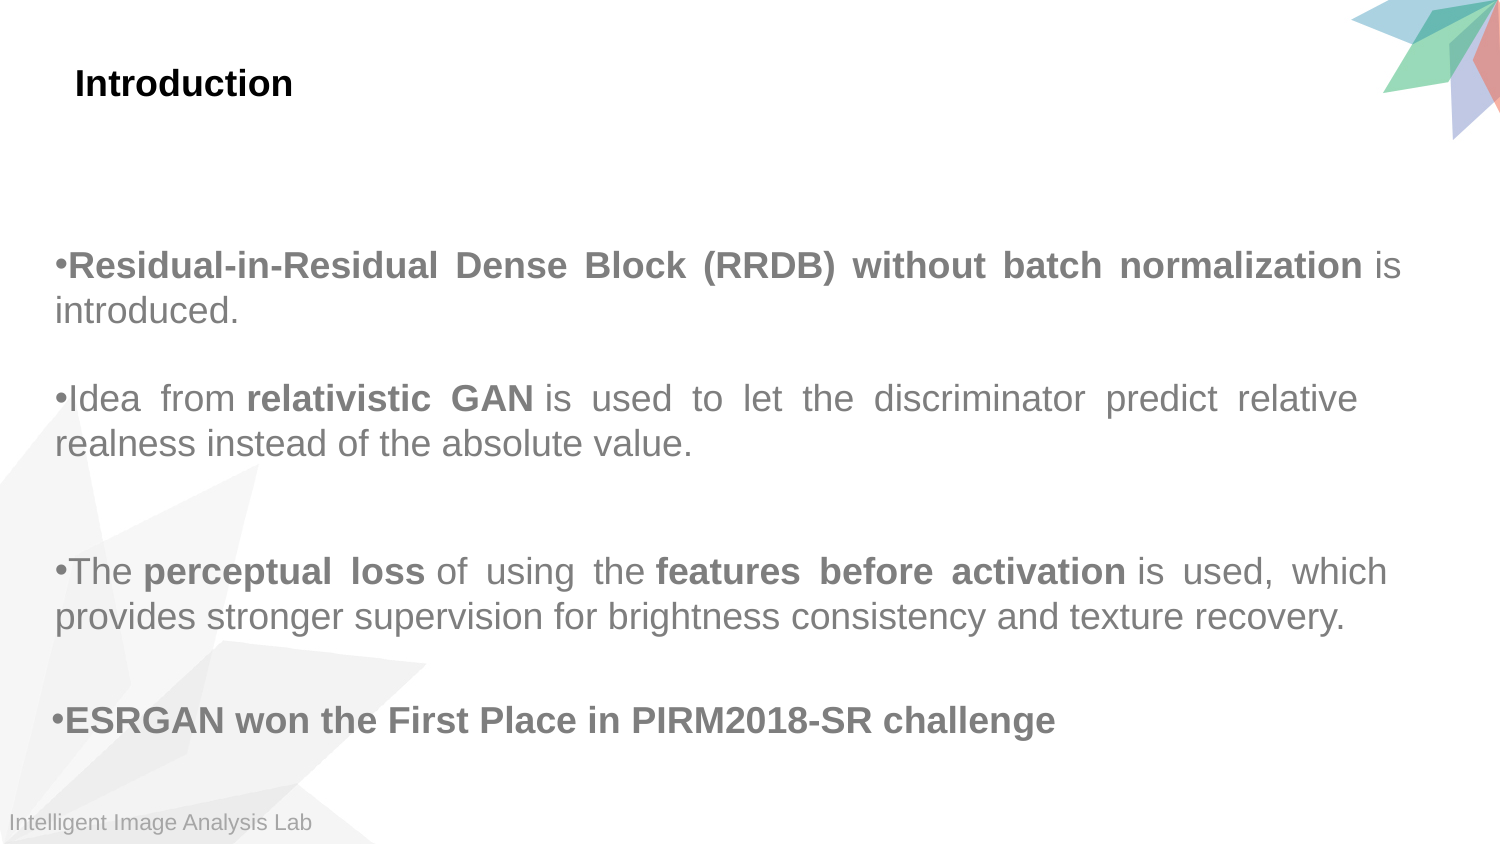

Introduction
Residual-in-Residual Dense Block (RRDB) without batch normalization is introduced.
Idea from relativistic GAN is used to let the discriminator predict relative realness instead of the absolute value.
The perceptual loss of using the features before activation is used, which provides stronger supervision for brightness consistency and texture recovery.
ESRGAN won the First Place in PIRM2018-SR challenge